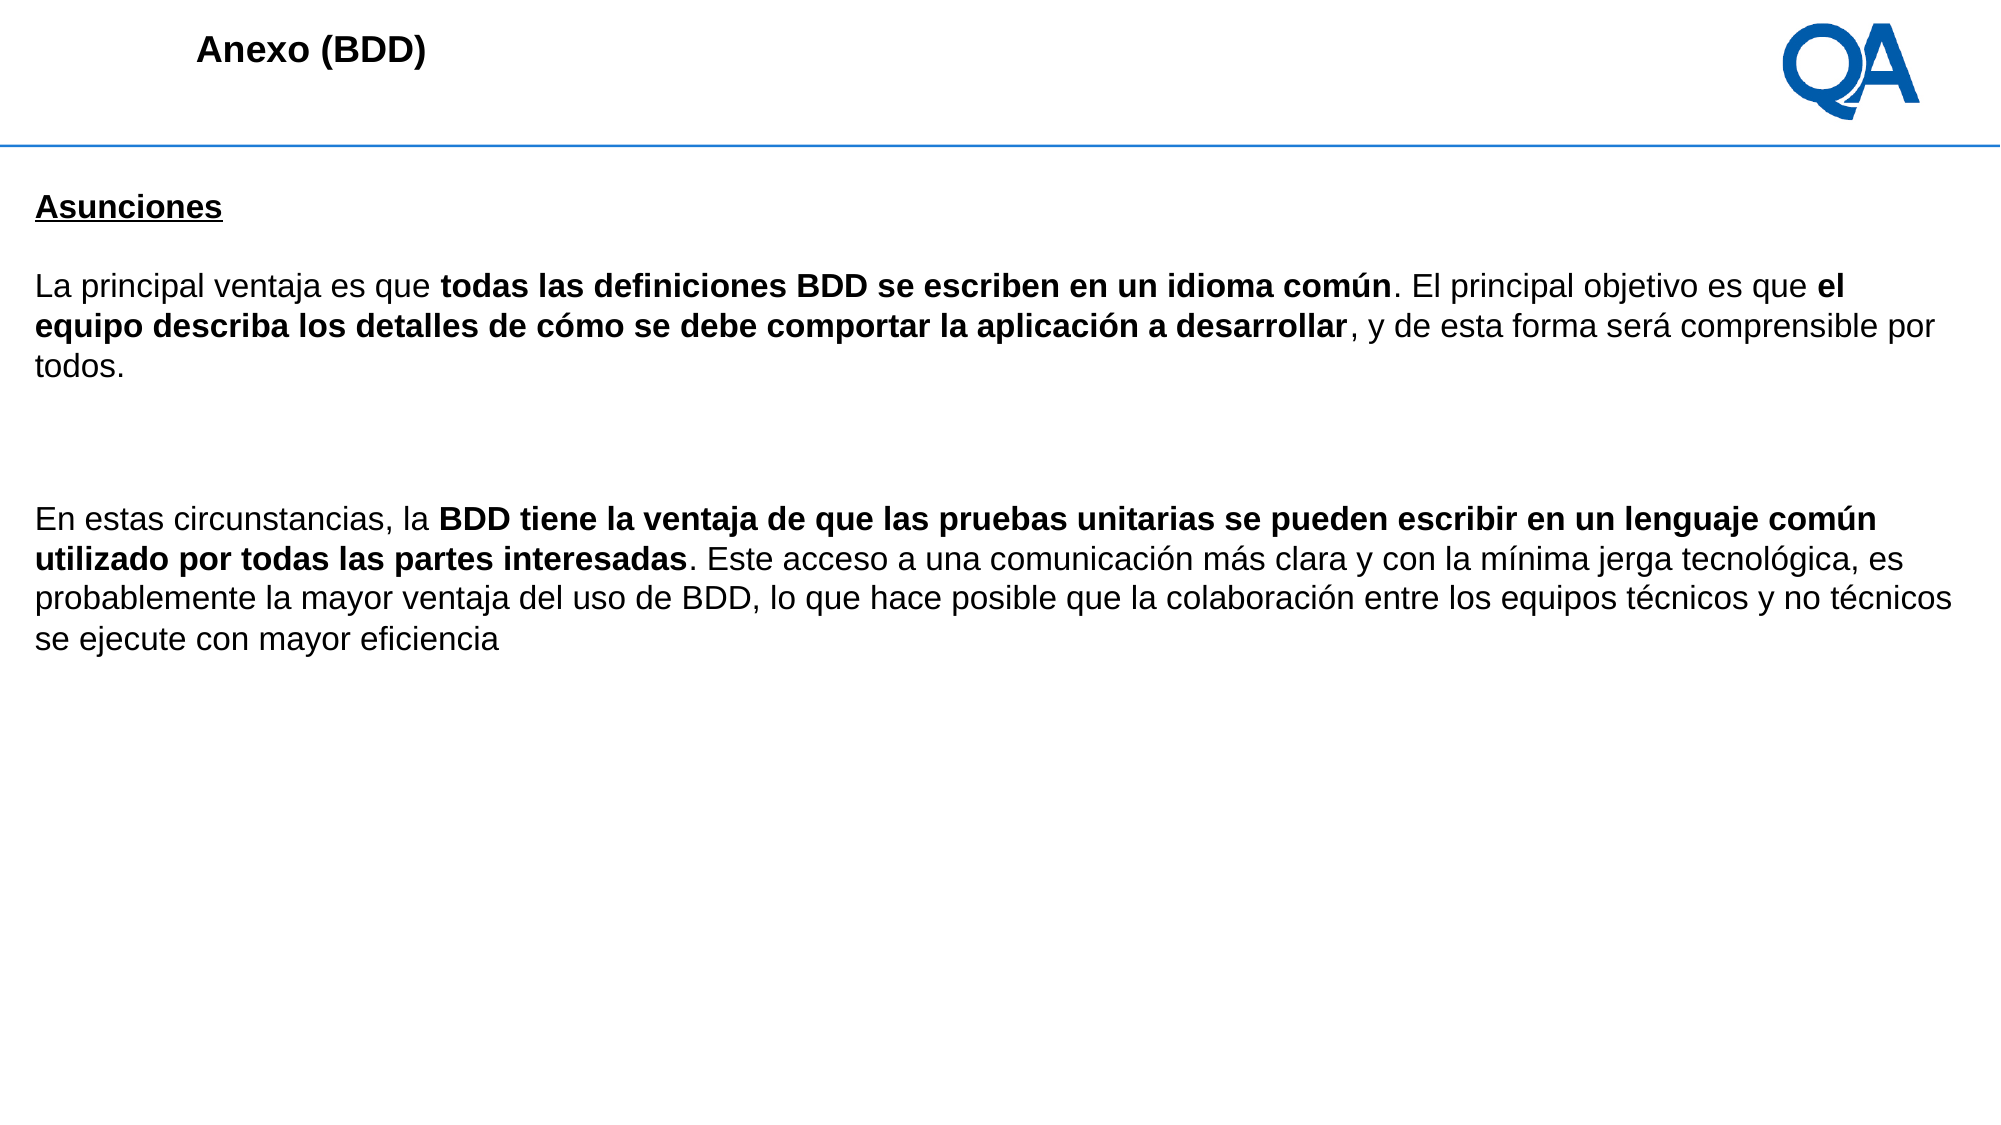

# Anexo (BDD)
Asunciones
La principal ventaja es que todas las definiciones BDD se escriben en un idioma común. El principal objetivo es que el equipo describa los detalles de cómo se debe comportar la aplicación a desarrollar, y de esta forma será comprensible por todos.

En estas circunstancias, la BDD tiene la ventaja de que las pruebas unitarias se pueden escribir en un lenguaje común utilizado por todas las partes interesadas. Este acceso a una comunicación más clara y con la mínima jerga tecnológica, es probablemente la mayor ventaja del uso de BDD, lo que hace posible que la colaboración entre los equipos técnicos y no técnicos se ejecute con mayor eficiencia